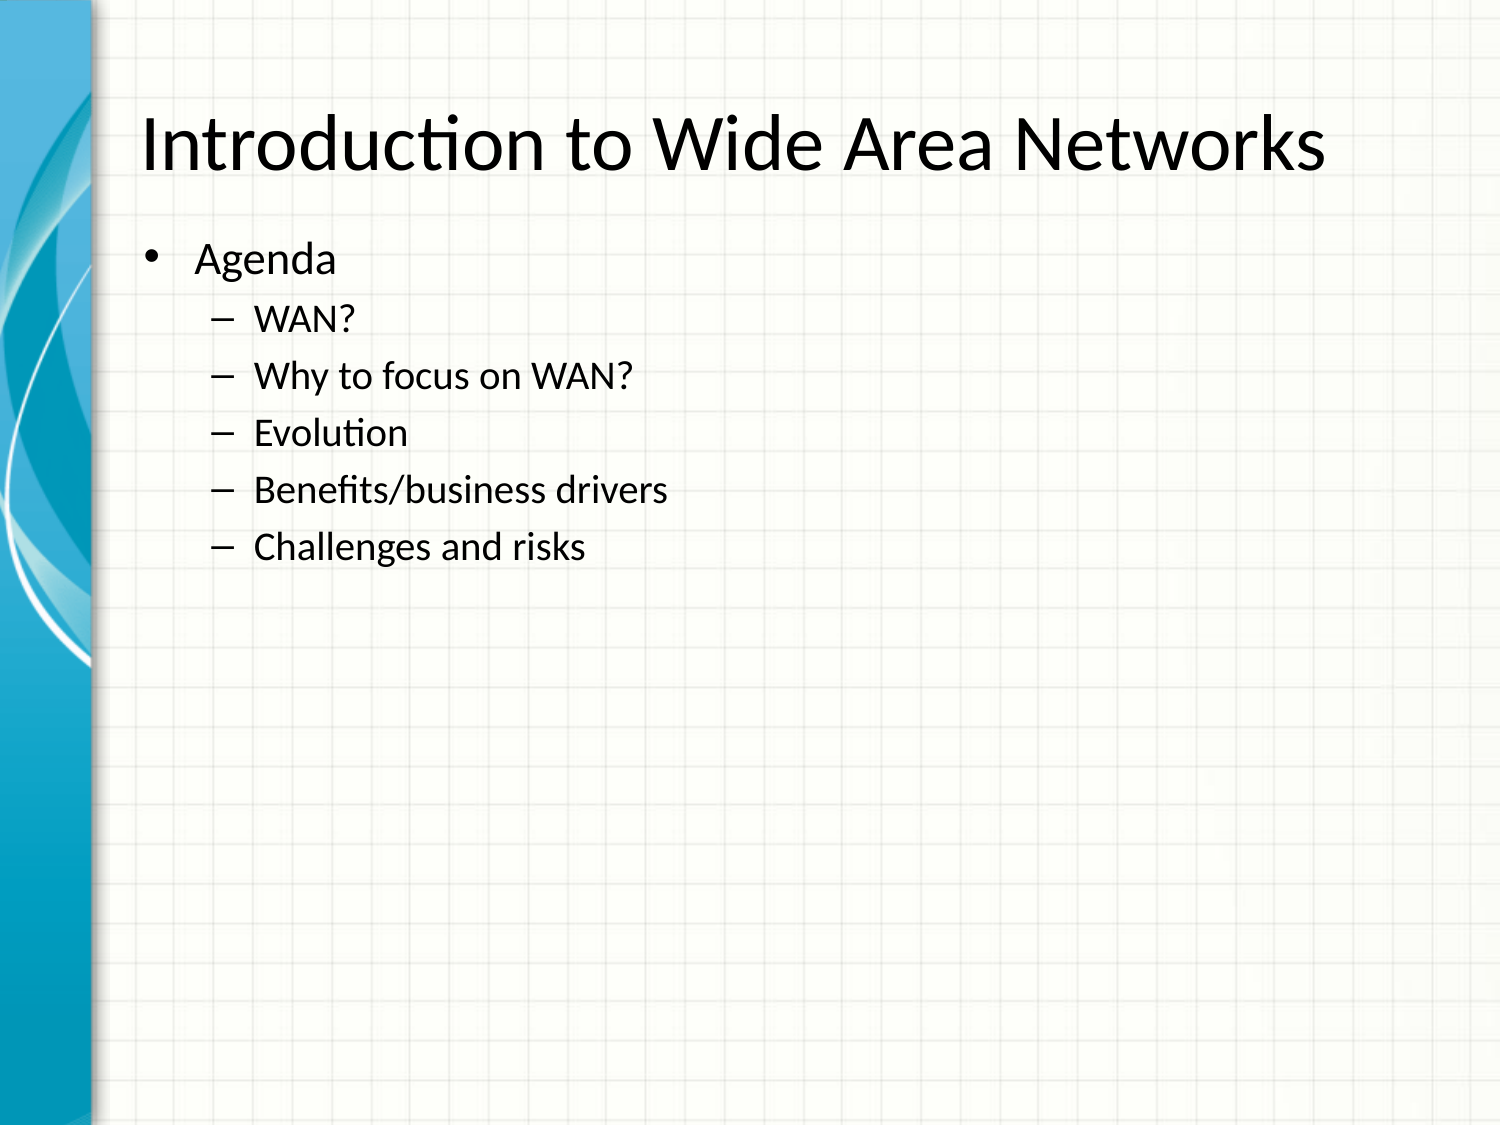

# Introduction to Wide Area Networks
Agenda
WAN?
Why to focus on WAN?
Evolution
Benefits/business drivers
Challenges and risks